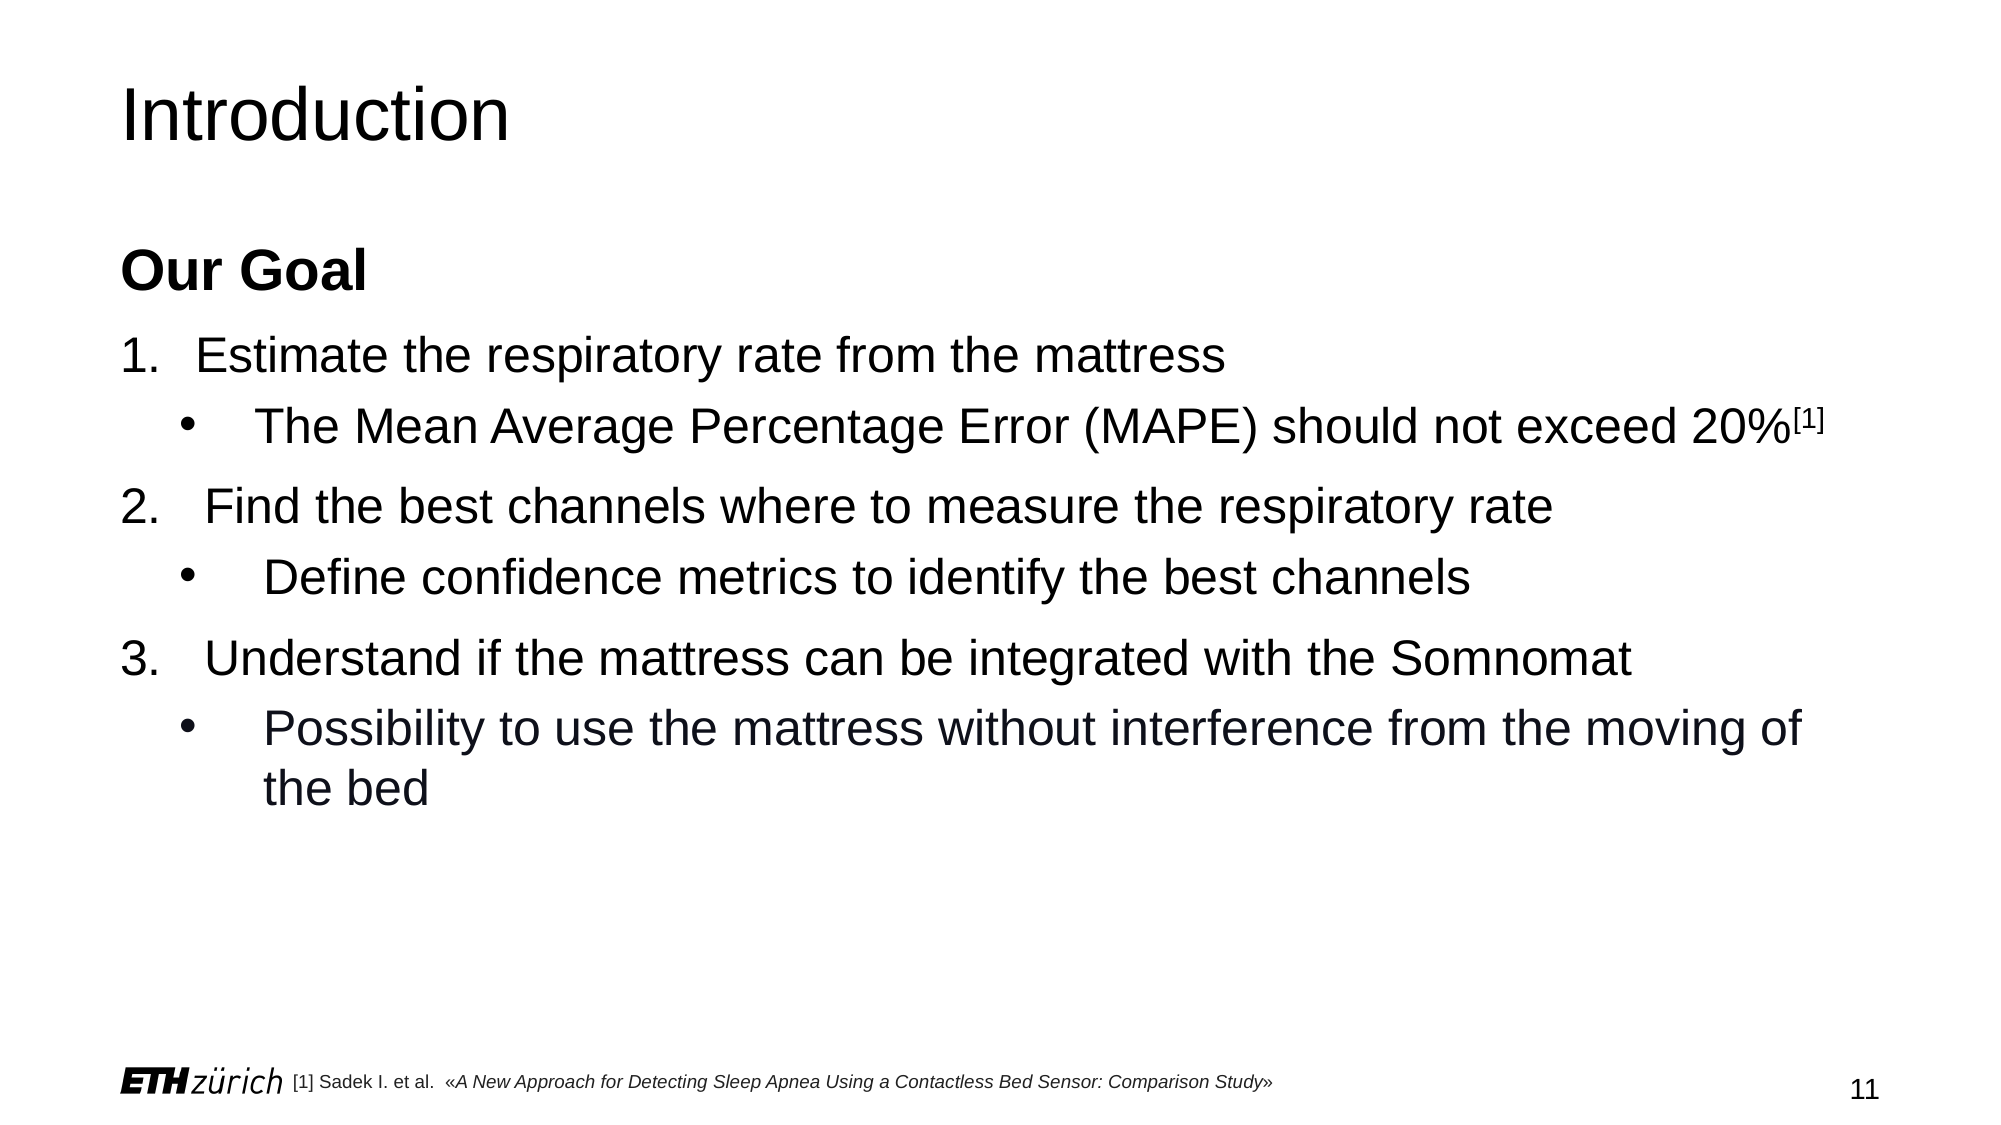

# Introduction
Our Goal
Estimate the respiratory rate from the mattress
The Mean Average Percentage Error (MAPE) should not exceed 20%[1]
Find the best channels where to measure the respiratory rate
Define confidence metrics to identify the best channels
Understand if the mattress can be integrated with the Somnomat
Possibility to use the mattress without interference from the moving of the bed

[1] Sadek I. et al.  «A New Approach for Detecting Sleep Apnea Using a Contactless Bed Sensor: Comparison Study»
11